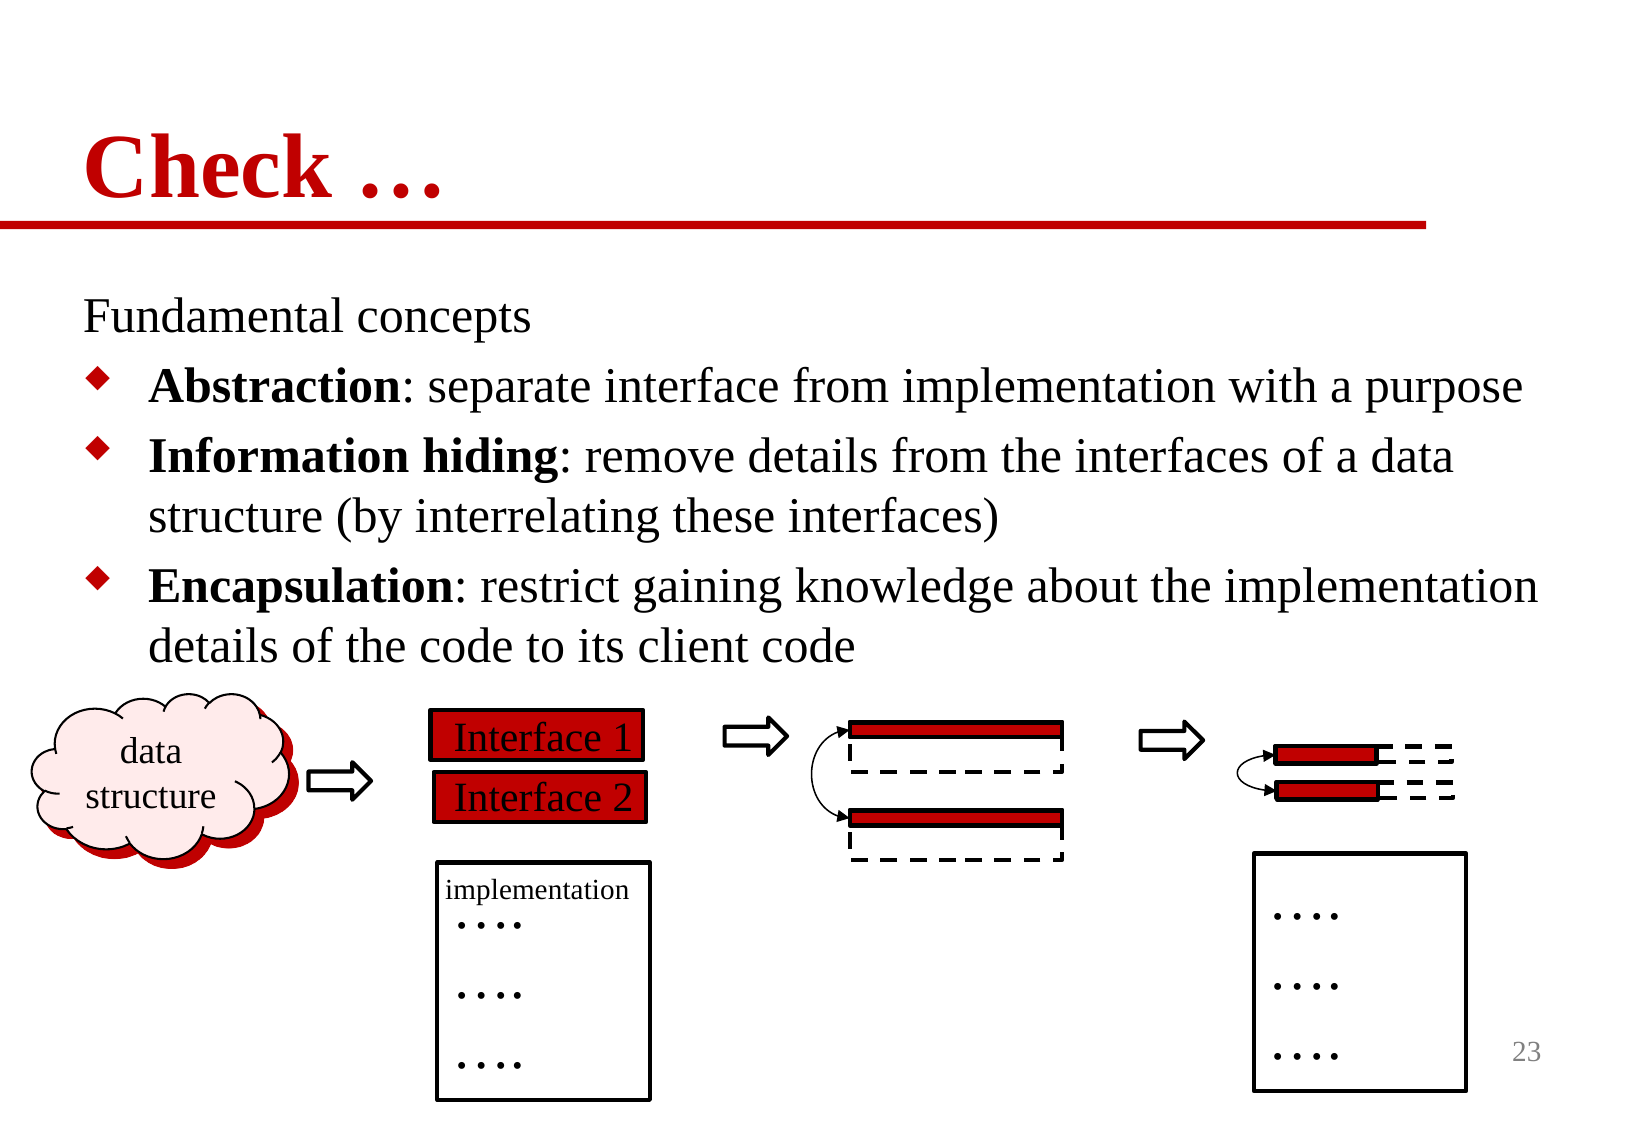

# Check …
Fundamental concepts
Abstraction: separate interface from implementation with a purpose
Information hiding: remove details from the interfaces of a data structure (by interrelating these interfaces)
Encapsulation: restrict gaining knowledge about the implementation details of the code to its client code
data structure
Interface 1

Interface 2

….
….
….
….
….
….
implementation
23